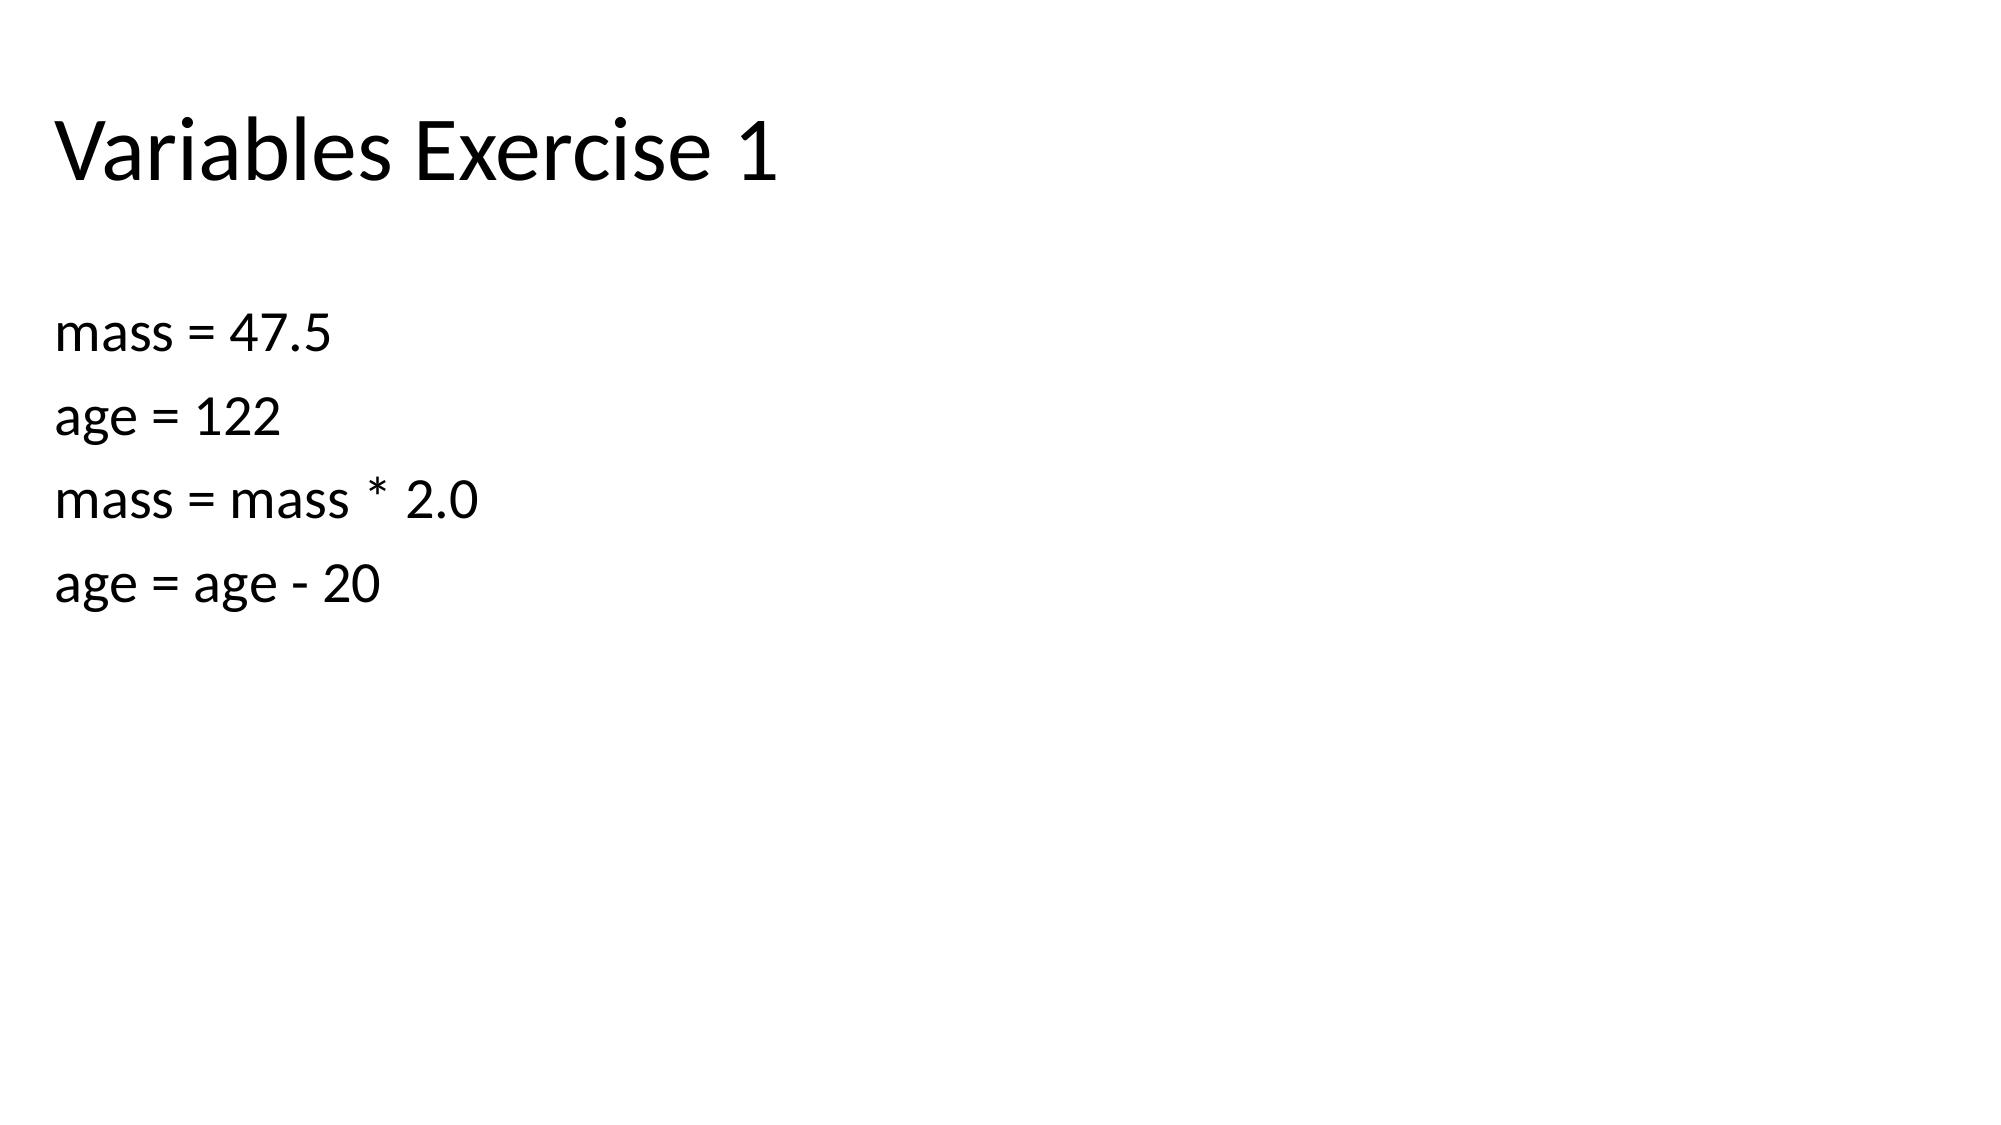

# Variables Exercise 1
mass = 47.5
age = 122
mass = mass * 2.0
age = age - 20